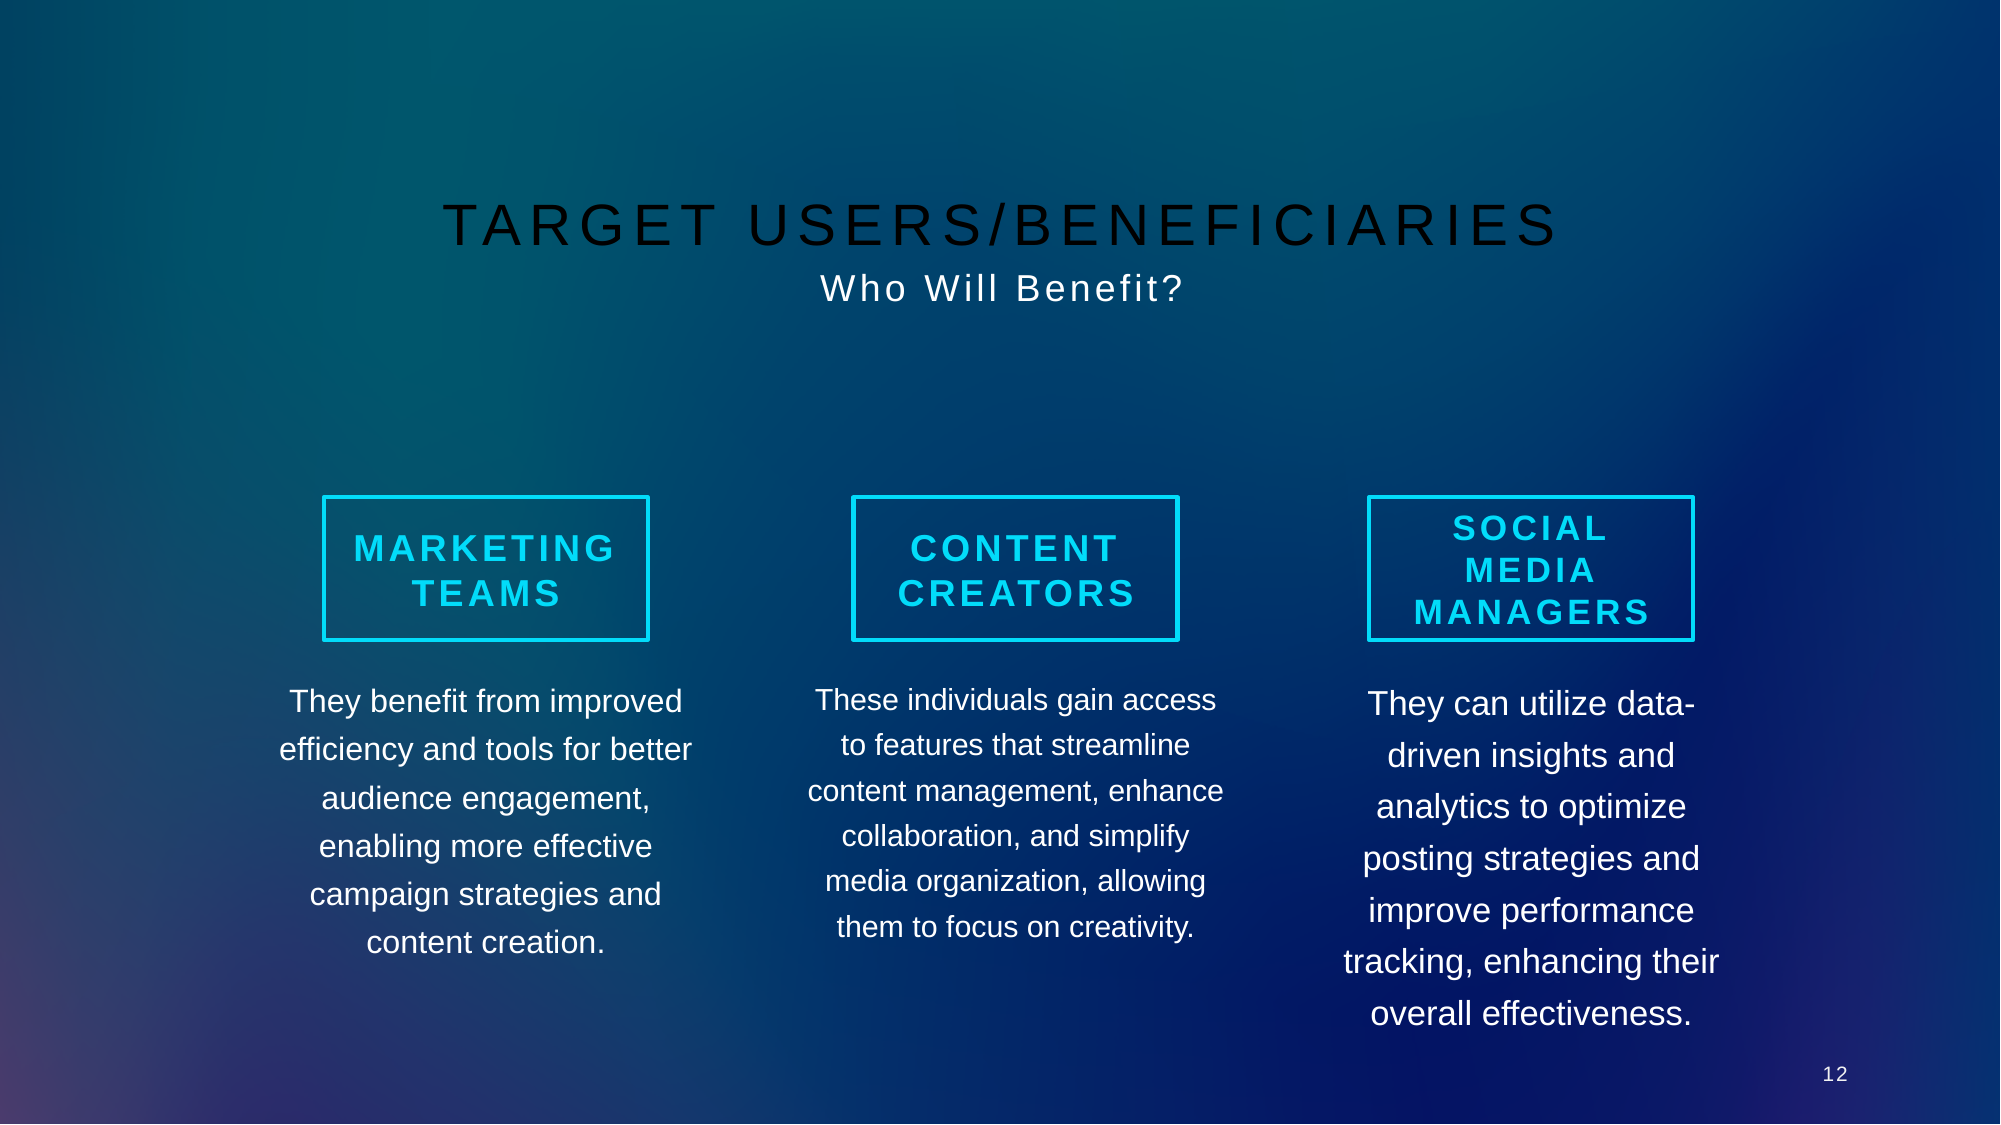

# Target users/beneficiaries
Who Will Benefit?
Marketing Teams
Content Creators
Social Media Managers
They benefit from improved efficiency and tools for better audience engagement, enabling more effective campaign strategies and content creation.

They can utilize data-driven insights and analytics to optimize posting strategies and improve performance tracking, enhancing their overall effectiveness.

These individuals gain access to features that streamline content management, enhance collaboration, and simplify media organization, allowing them to focus on creativity.
12